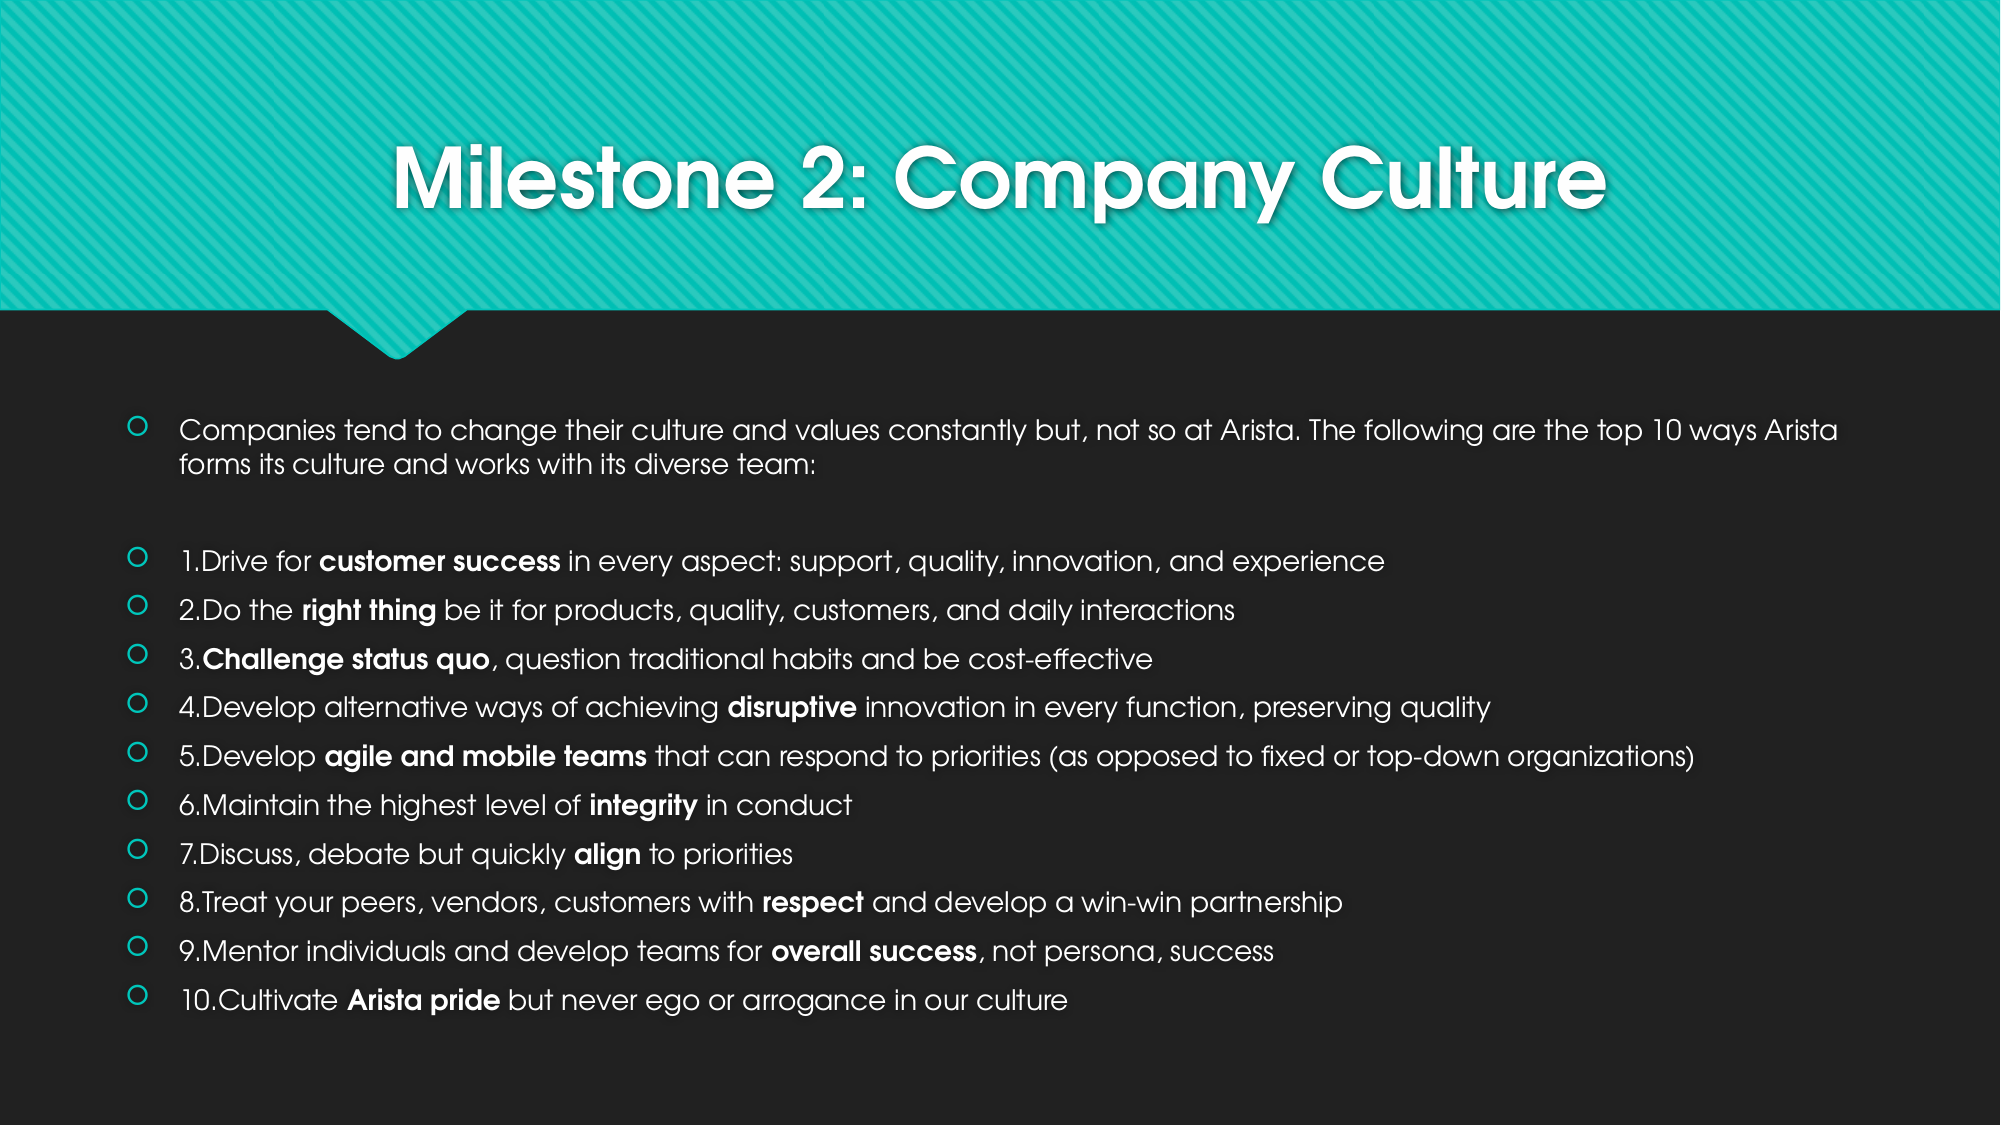

# Milestone 2: Company Culture
Companies tend to change their culture and values constantly but, not so at Arista. The following are the top 10 ways Arista forms its culture and works with its diverse team:

1.Drive for customer success in every aspect: support, quality, innovation, and experience
2.Do the right thing be it for products, quality, customers, and daily interactions
3.Challenge status quo, question traditional habits and be cost-effective
4.Develop alternative ways of achieving disruptive innovation in every function, preserving quality
5.Develop agile and mobile teams that can respond to priorities (as opposed to fixed or top-down organizations)
6.Maintain the highest level of integrity in conduct
7.Discuss, debate but quickly align to priorities
8.Treat your peers, vendors, customers with respect and develop a win-win partnership
9.Mentor individuals and develop teams for overall success, not persona, success
10.Cultivate Arista pride but never ego or arrogance in our culture